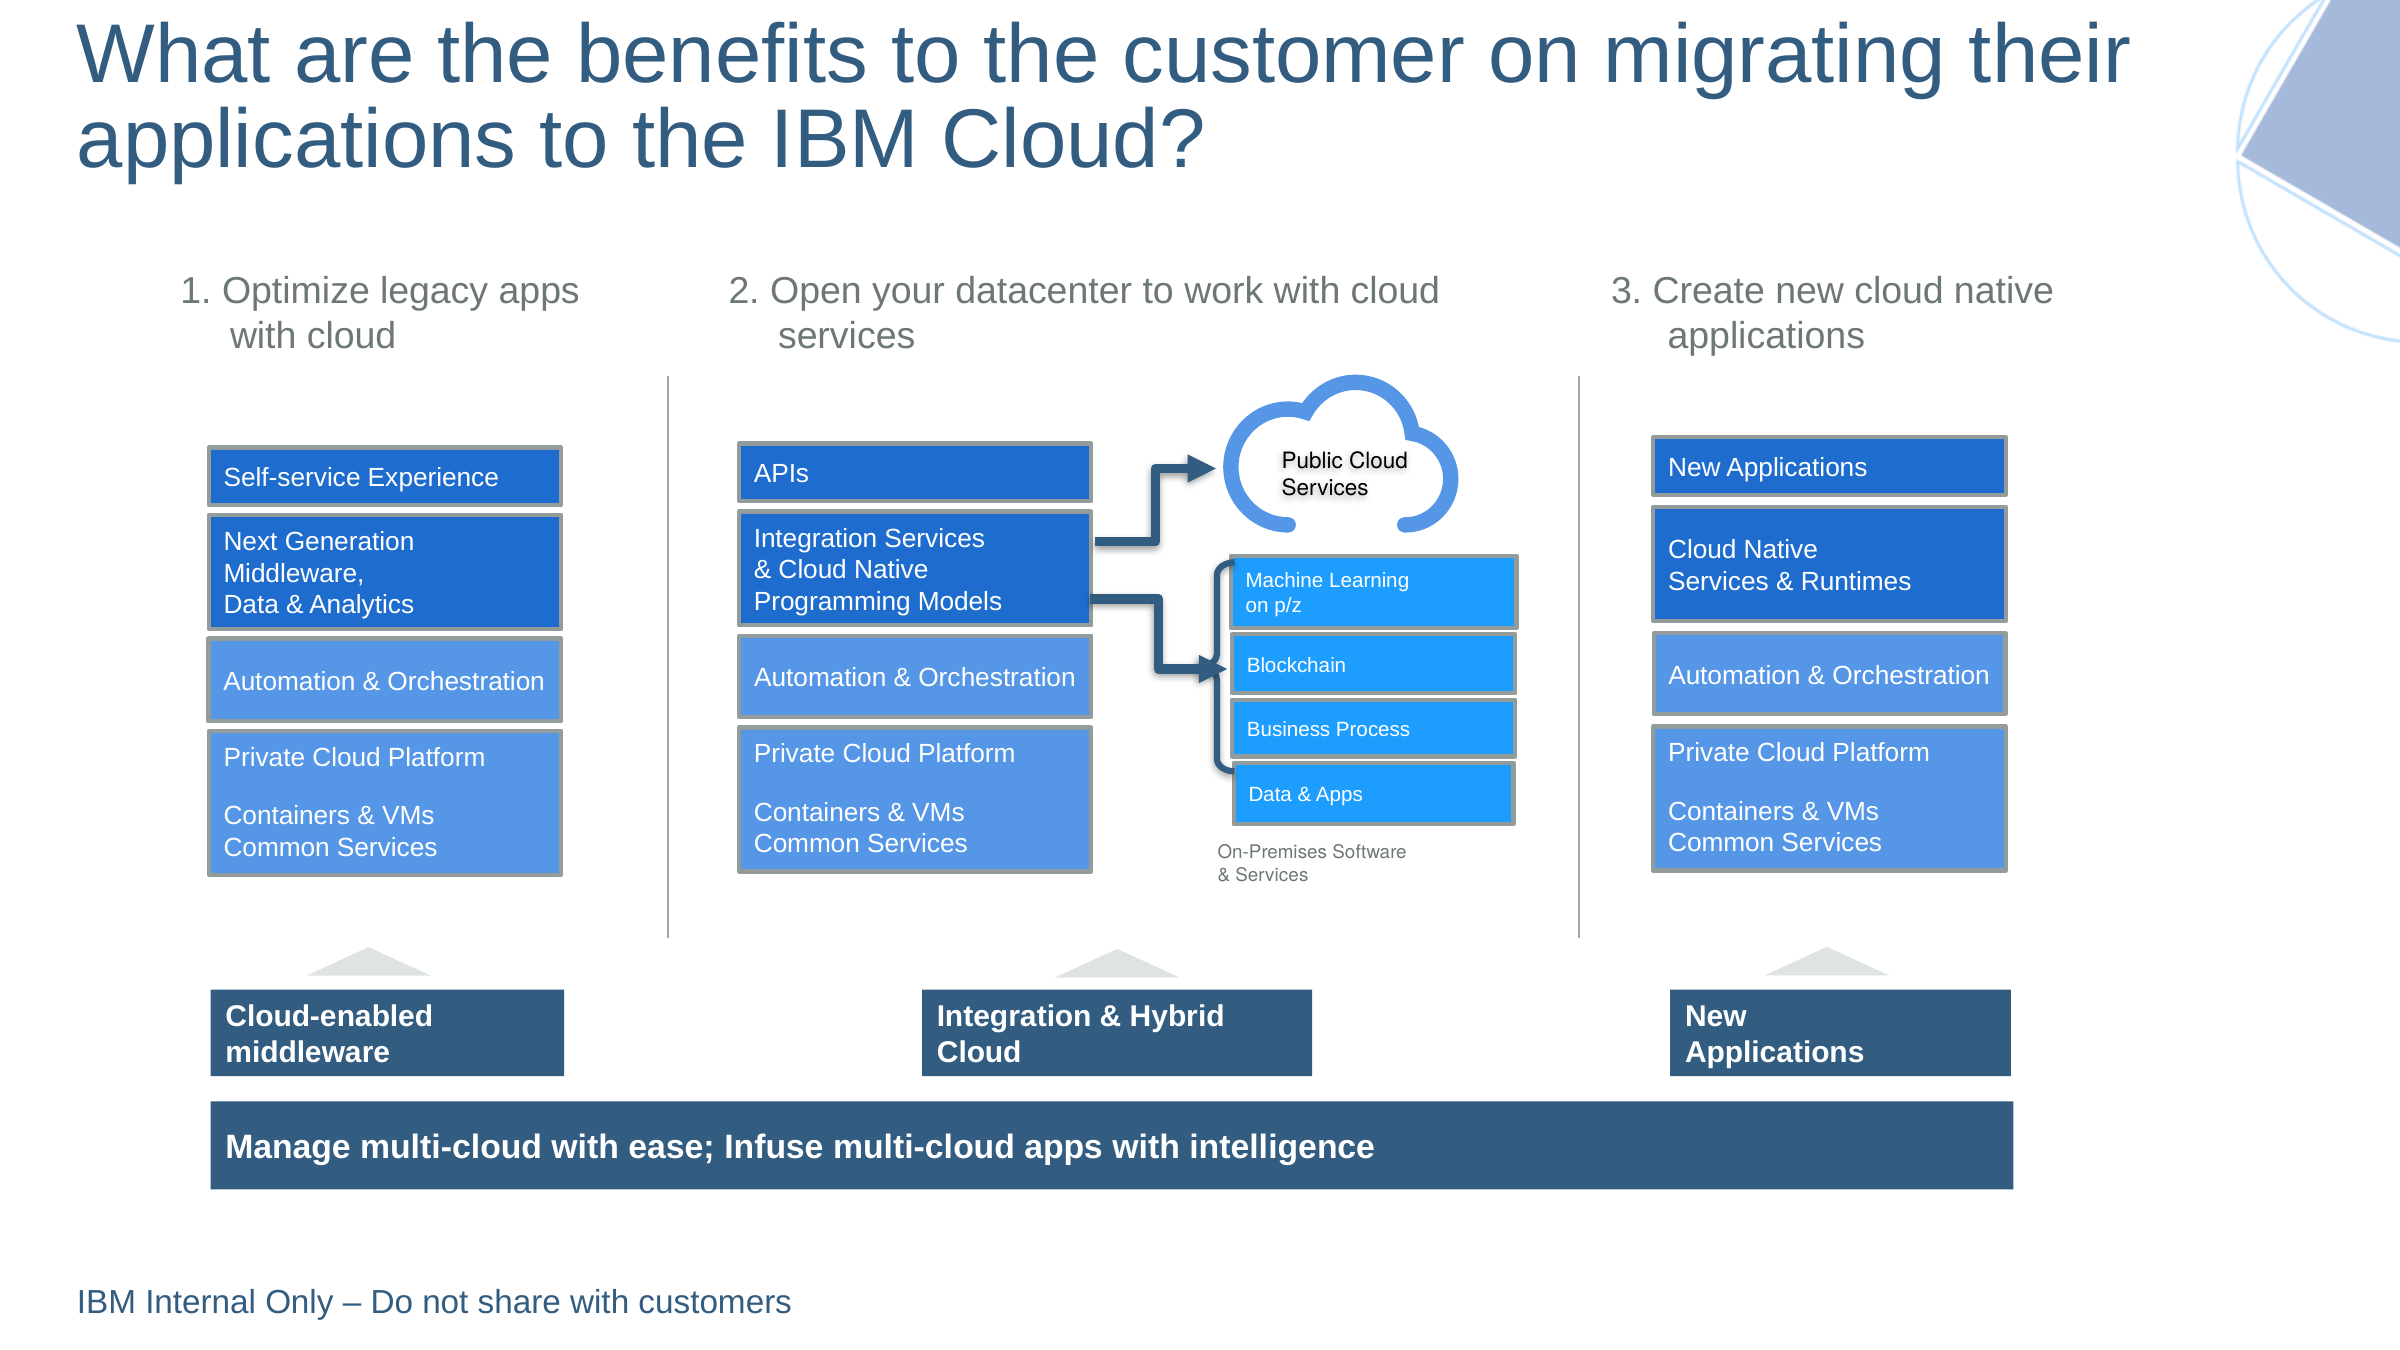

# What are the benefits to the customer on migrating their applications to the IBM Cloud?
Use Cases driving Private Cloud Adoption
1. Optimize legacy apps with cloud
2. Open your datacenter to work with cloud services
3. Create new cloud native applications

Public Cloud Services
New Applications
APIs
Self-service Experience
Cloud Native
Services & Runtimes
Integration Services
& Cloud Native Programming Models
Next Generation Middleware,
Data & Analytics
Machine Learning
on p/z

Automation & Orchestration
Blockchain
Automation & Orchestration
Automation & Orchestration
Business Process

Private Cloud Platform

Containers & VMs
Common Services

Private Cloud Platform

Containers & VMs
Common Services

Private Cloud Platform

Containers & VMs
Common Services

Data & Apps
On-Premises Software
& Services

Integration & Hybrid Cloud
Cloud-enabled middleware
New
Applications
Manage multi-cloud with ease; Infuse multi-cloud apps with intelligence